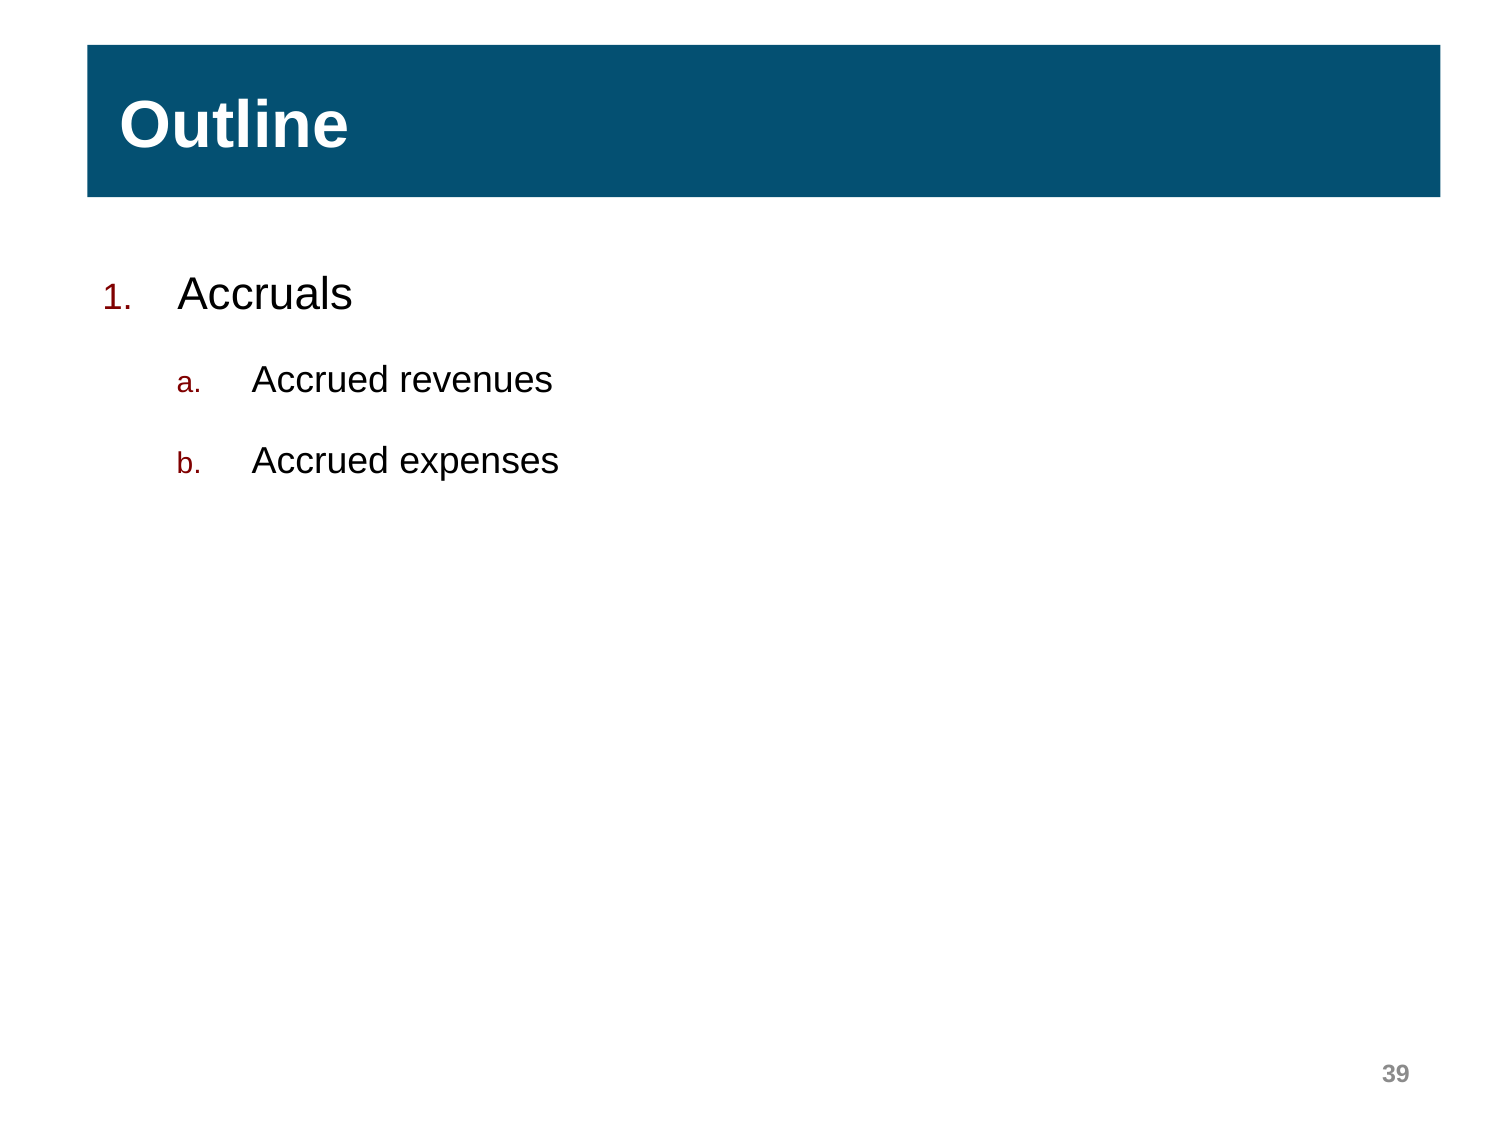

Outline
Accruals
Accrued revenues
Accrued expenses
39